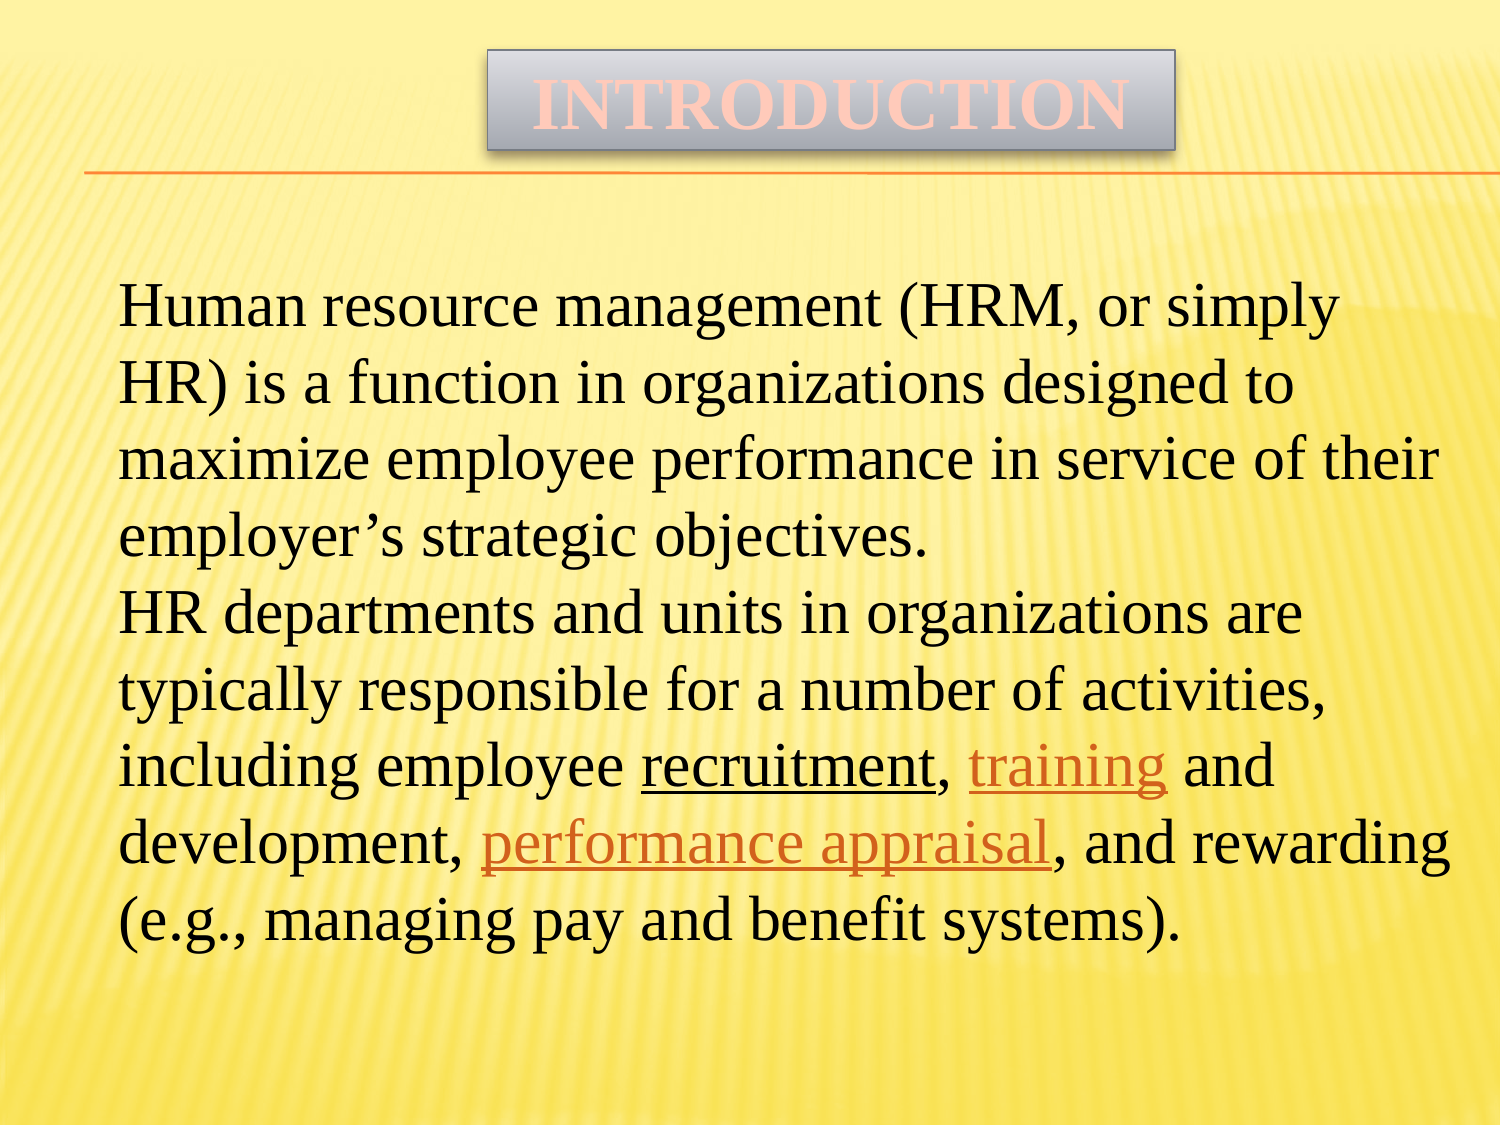

# INTRODUCTION
	Human resource management (HRM, or simply HR) is a function in organizations designed to maximize employee performance in service of their employer’s strategic objectives.
HR departments and units in organizations are typically responsible for a number of activities, including employee recruitment, training and development, performance appraisal, and rewarding (e.g., managing pay and benefit systems).